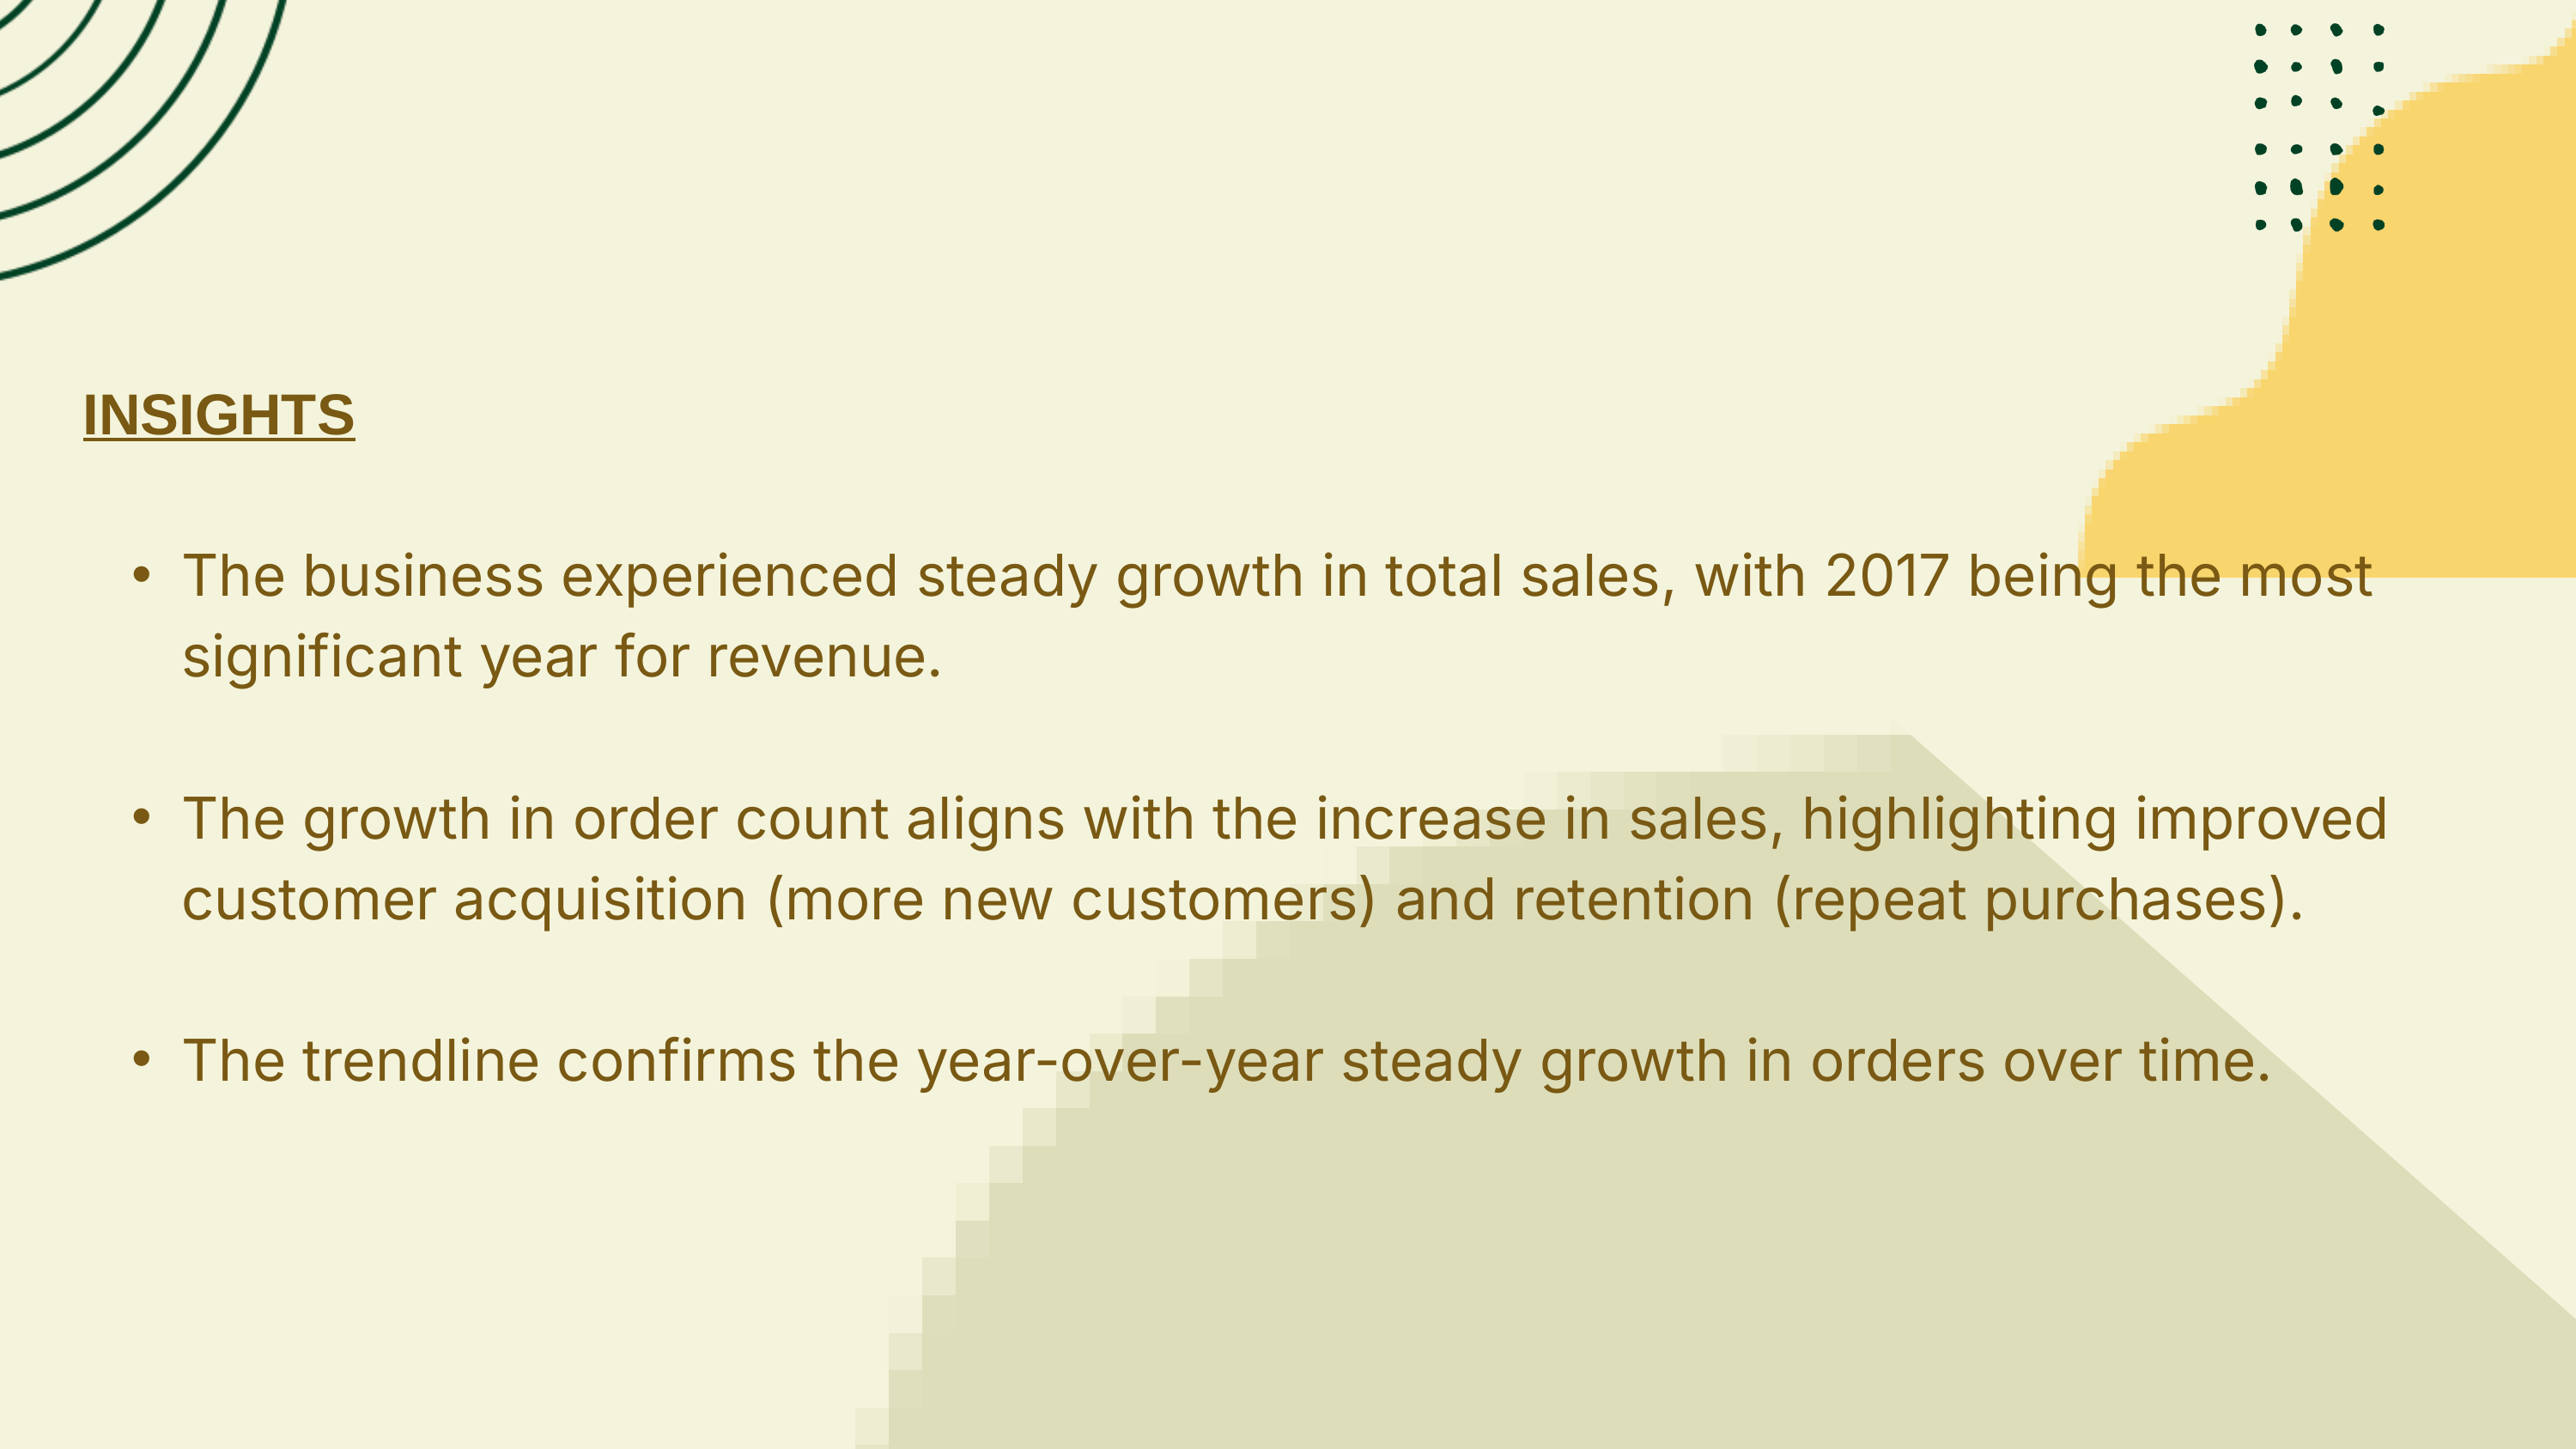

INSIGHTS

The business experienced steady growth in total sales, with 2017 being the most significant year for revenue.

The growth in order count aligns with the increase in sales, highlighting improved customer acquisition (more new customers) and retention (repeat purchases).

The trendline confirms the year-over-year steady growth in orders over time.